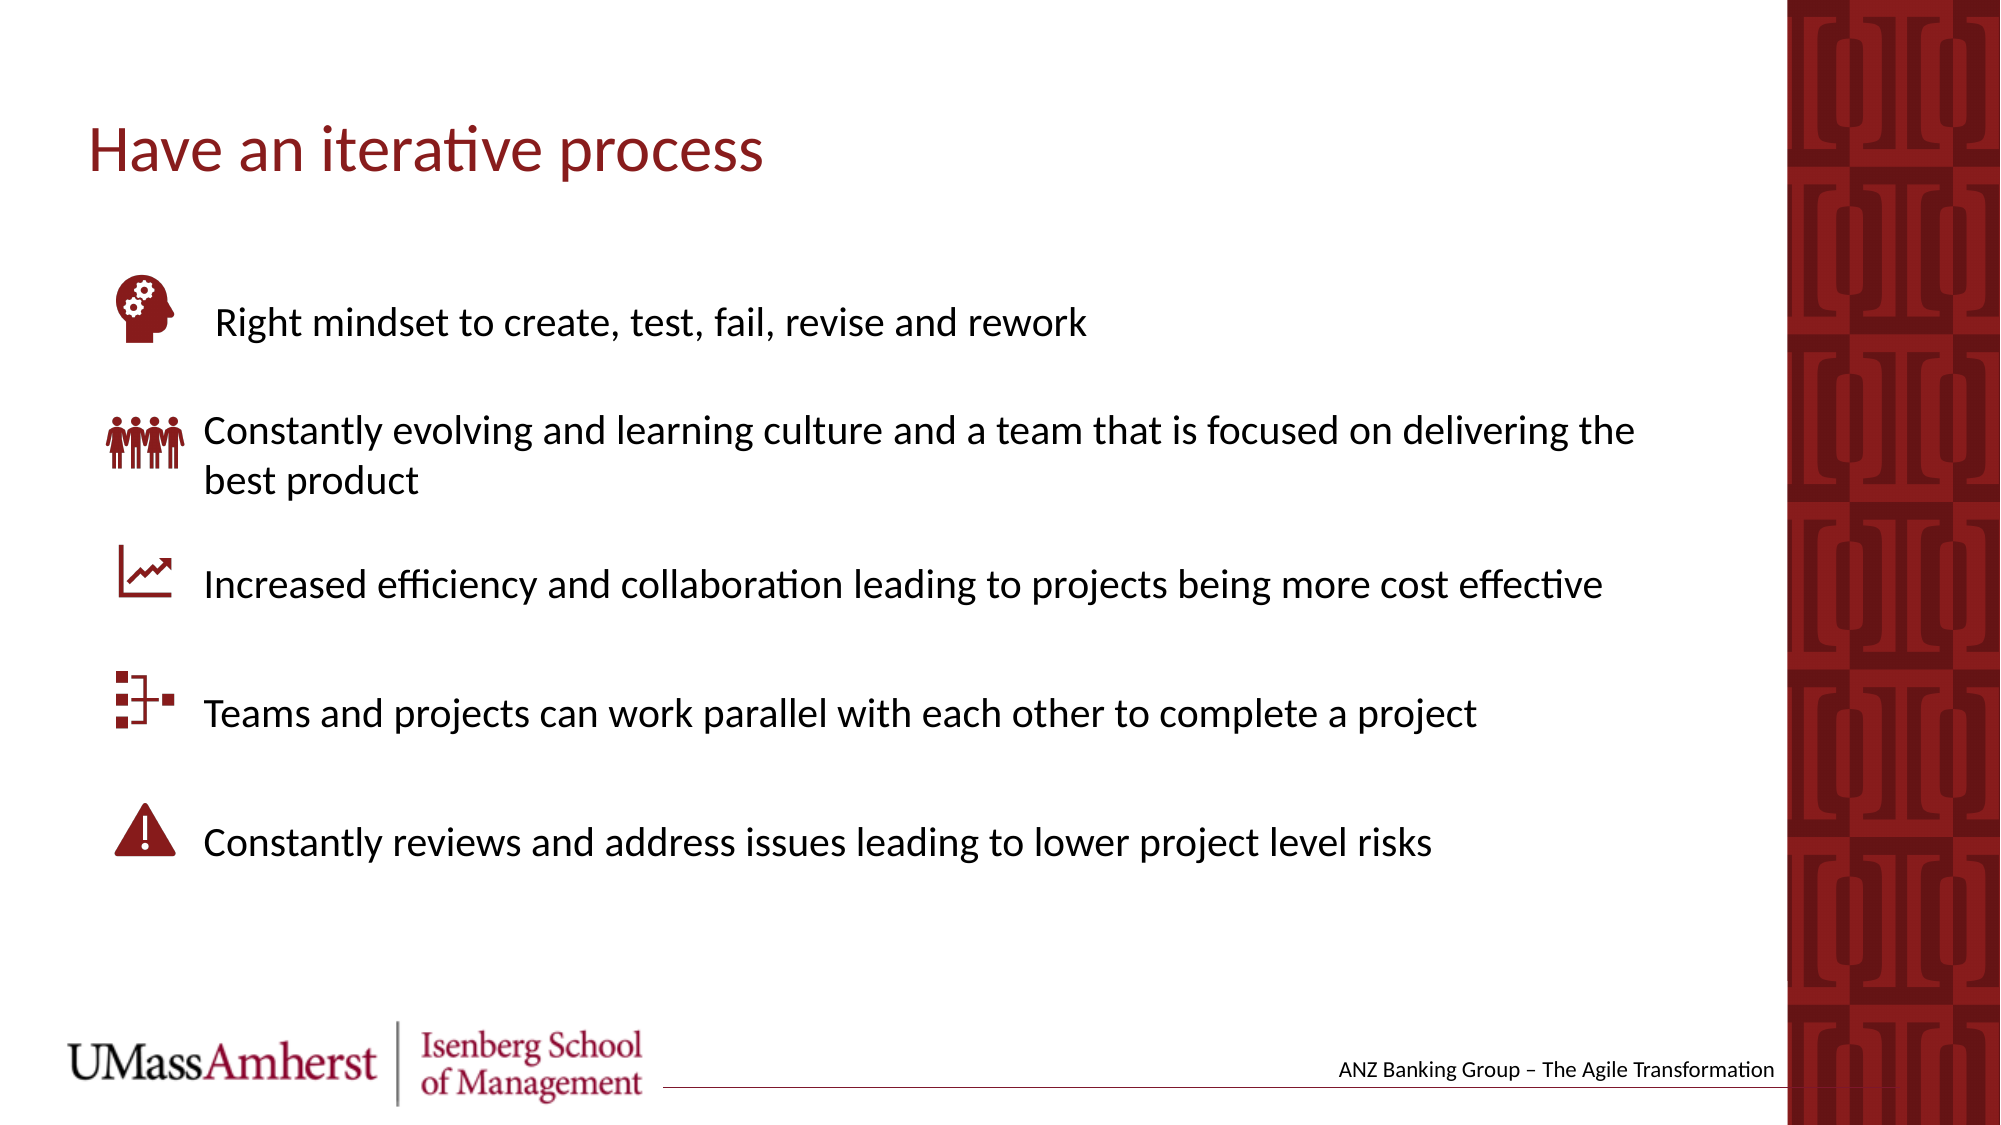

Have an iterative process
Right mindset to create, test, fail, revise and rework
Constantly evolving and learning culture and a team that is focused on delivering the best product
Increased efficiency and collaboration leading to projects being more cost effective
Teams and projects can work parallel with each other to complete a project
Constantly reviews and address issues leading to lower project level risks